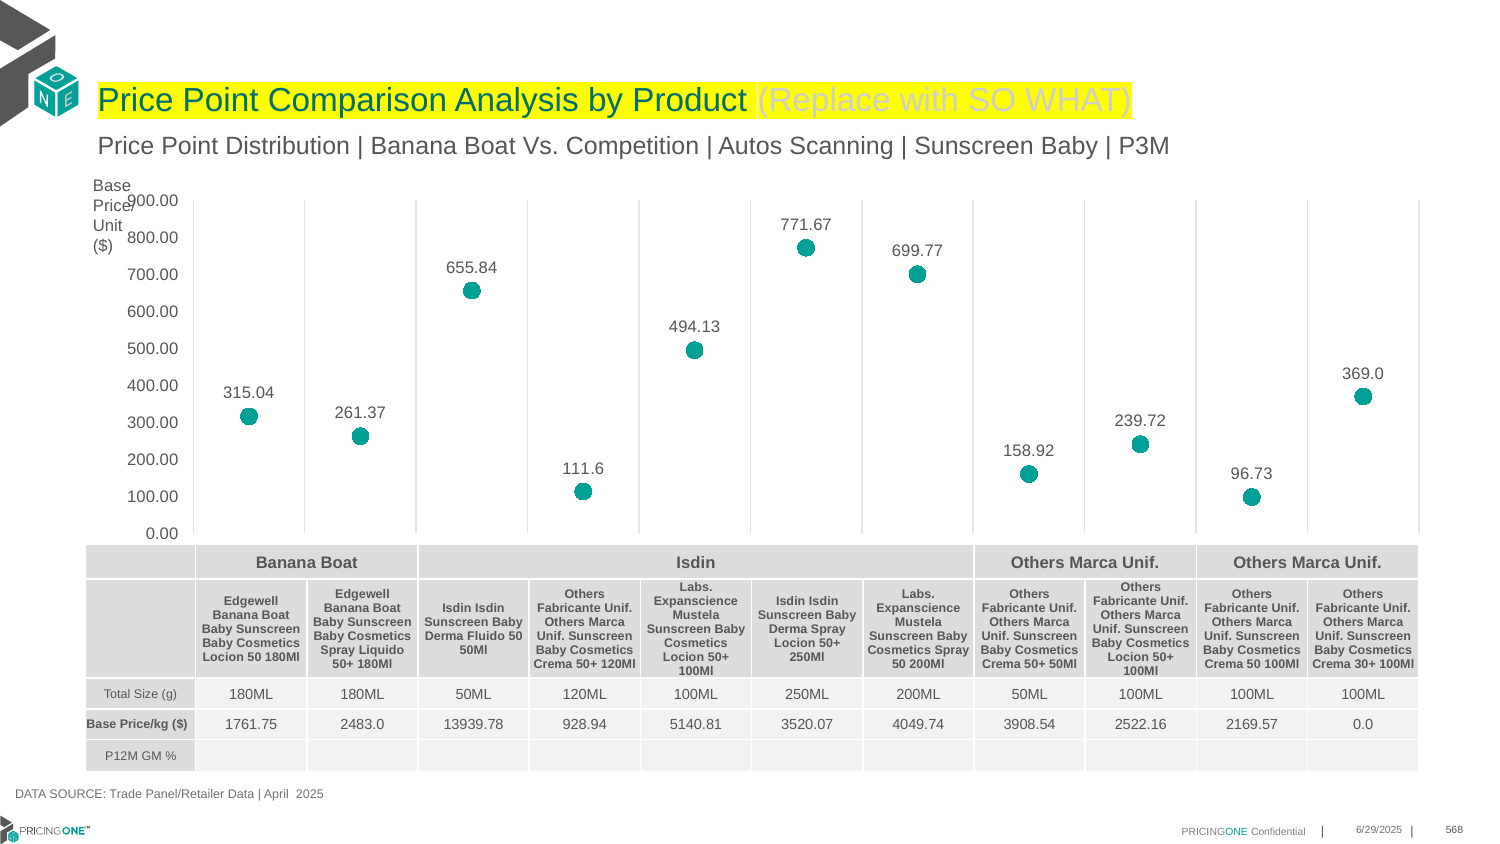

# Price Point Comparison Analysis by Product (Replace with SO WHAT)
Price Point Distribution | Banana Boat Vs. Competition | Autos Scanning | Sunscreen Baby | P3M
Base Price/Unit ($)

### Chart

| Category | Base Price/Unit |
|---|---|
| Edgewell Banana Boat Baby Sunscreen Baby Cosmetics Locion 50 180Ml | 315.04 |
| Edgewell Banana Boat Baby Sunscreen Baby Cosmetics Spray Liquido 50+ 180Ml | 261.37 |
| Isdin Isdin Sunscreen Baby Derma Fluido 50 50Ml | 655.84 |
| Others Fabricante Unif. Others Marca Unif. Sunscreen Baby Cosmetics Crema 50+ 120Ml | 111.6 |
| Labs. Expanscience Mustela Sunscreen Baby Cosmetics Locion 50+ 100Ml | 494.13 |
| Isdin Isdin Sunscreen Baby Derma Spray Locion 50+ 250Ml | 771.67 |
| Labs. Expanscience Mustela Sunscreen Baby Cosmetics Spray 50 200Ml | 699.77 |
| Others Fabricante Unif. Others Marca Unif. Sunscreen Baby Cosmetics Crema 50+ 50Ml | 158.92 |
| Others Fabricante Unif. Others Marca Unif. Sunscreen Baby Cosmetics Locion 50+ 100Ml | 239.72 |
| Others Fabricante Unif. Others Marca Unif. Sunscreen Baby Cosmetics Crema 50 100Ml | 96.73 |
| Others Fabricante Unif. Others Marca Unif. Sunscreen Baby Cosmetics Crema 30+ 100Ml | 369.0 |
|  | Banana Boat | Banana Boat | Isdin | Others Marca Unif. | Mustela | Isdin | Mustela | Others Marca Unif. | Others Marca Unif. | Others Marca Unif. | Others Marca Unif. |
| --- | --- | --- | --- | --- | --- | --- | --- | --- | --- | --- | --- |
|  | Edgewell Banana Boat Baby Sunscreen Baby Cosmetics Locion 50 180Ml | Edgewell Banana Boat Baby Sunscreen Baby Cosmetics Spray Liquido 50+ 180Ml | Isdin Isdin Sunscreen Baby Derma Fluido 50 50Ml | Others Fabricante Unif. Others Marca Unif. Sunscreen Baby Cosmetics Crema 50+ 120Ml | Labs. Expanscience Mustela Sunscreen Baby Cosmetics Locion 50+ 100Ml | Isdin Isdin Sunscreen Baby Derma Spray Locion 50+ 250Ml | Labs. Expanscience Mustela Sunscreen Baby Cosmetics Spray 50 200Ml | Others Fabricante Unif. Others Marca Unif. Sunscreen Baby Cosmetics Crema 50+ 50Ml | Others Fabricante Unif. Others Marca Unif. Sunscreen Baby Cosmetics Locion 50+ 100Ml | Others Fabricante Unif. Others Marca Unif. Sunscreen Baby Cosmetics Crema 50 100Ml | Others Fabricante Unif. Others Marca Unif. Sunscreen Baby Cosmetics Crema 30+ 100Ml |
| Total Size (g) | 180ML | 180ML | 50ML | 120ML | 100ML | 250ML | 200ML | 50ML | 100ML | 100ML | 100ML |
| Base Price/kg ($) | 1761.75 | 2483.0 | 13939.78 | 928.94 | 5140.81 | 3520.07 | 4049.74 | 3908.54 | 2522.16 | 2169.57 | 0.0 |
| P12M GM % |  |  |  |  |  |  |  |  |  |  |  |
DATA SOURCE: Trade Panel/Retailer Data | April  2025

6/29/2025
568